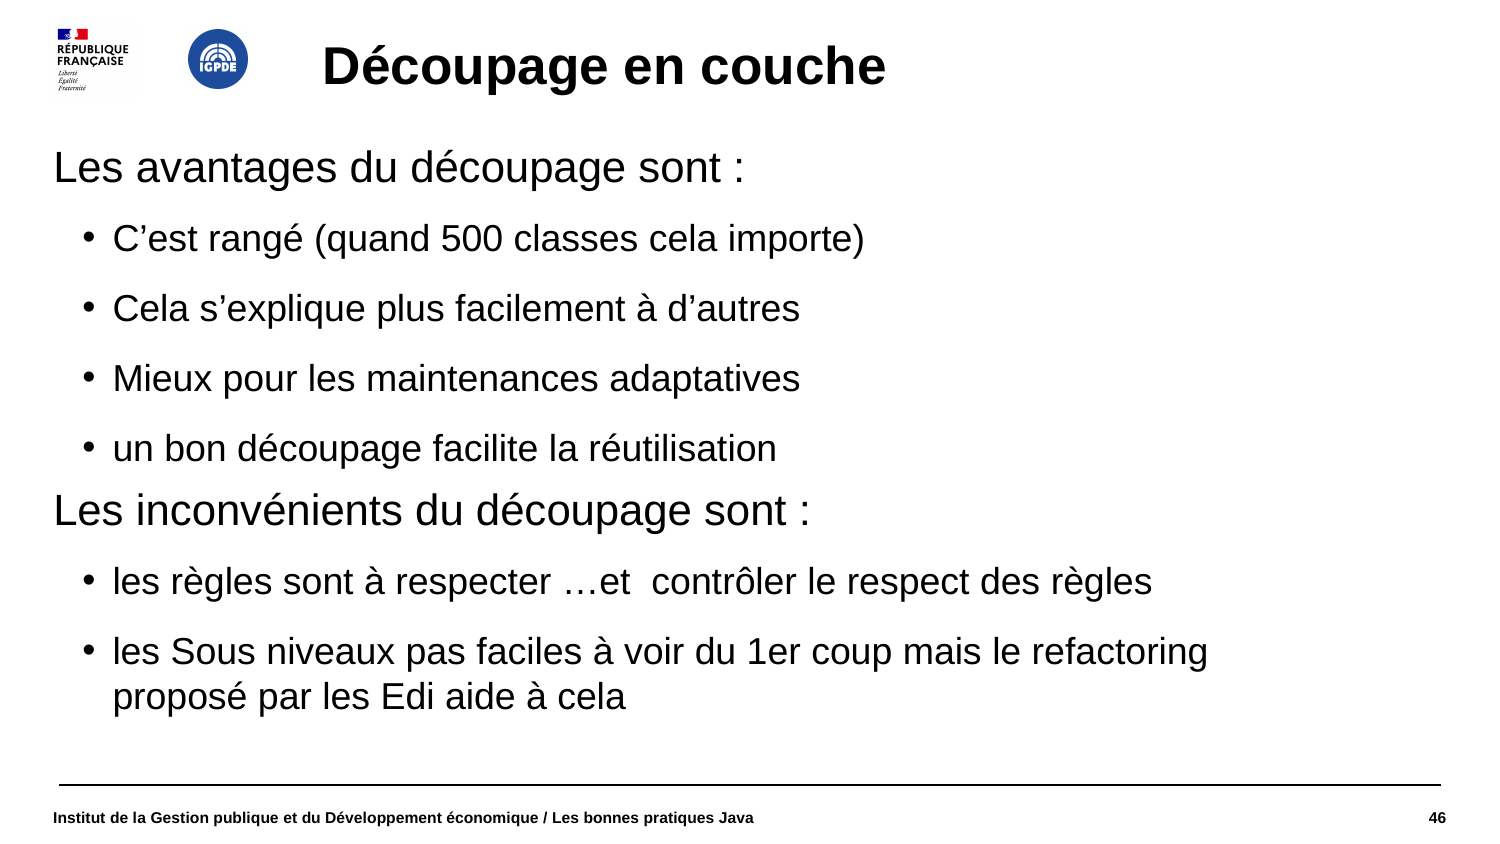

# Découpage en couche
Les avantages du découpage sont :
C’est rangé (quand 500 classes cela importe)
Cela s’explique plus facilement à d’autres
Mieux pour les maintenances adaptatives
un bon découpage facilite la réutilisation
Les inconvénients du découpage sont :
les règles sont à respecter …et  contrôler le respect des règles
les Sous niveaux pas faciles à voir du 1er coup mais le refactoring proposé par les Edi aide à cela
Institut de la Gestion publique et du Développement économique / Les bonnes pratiques Java
46